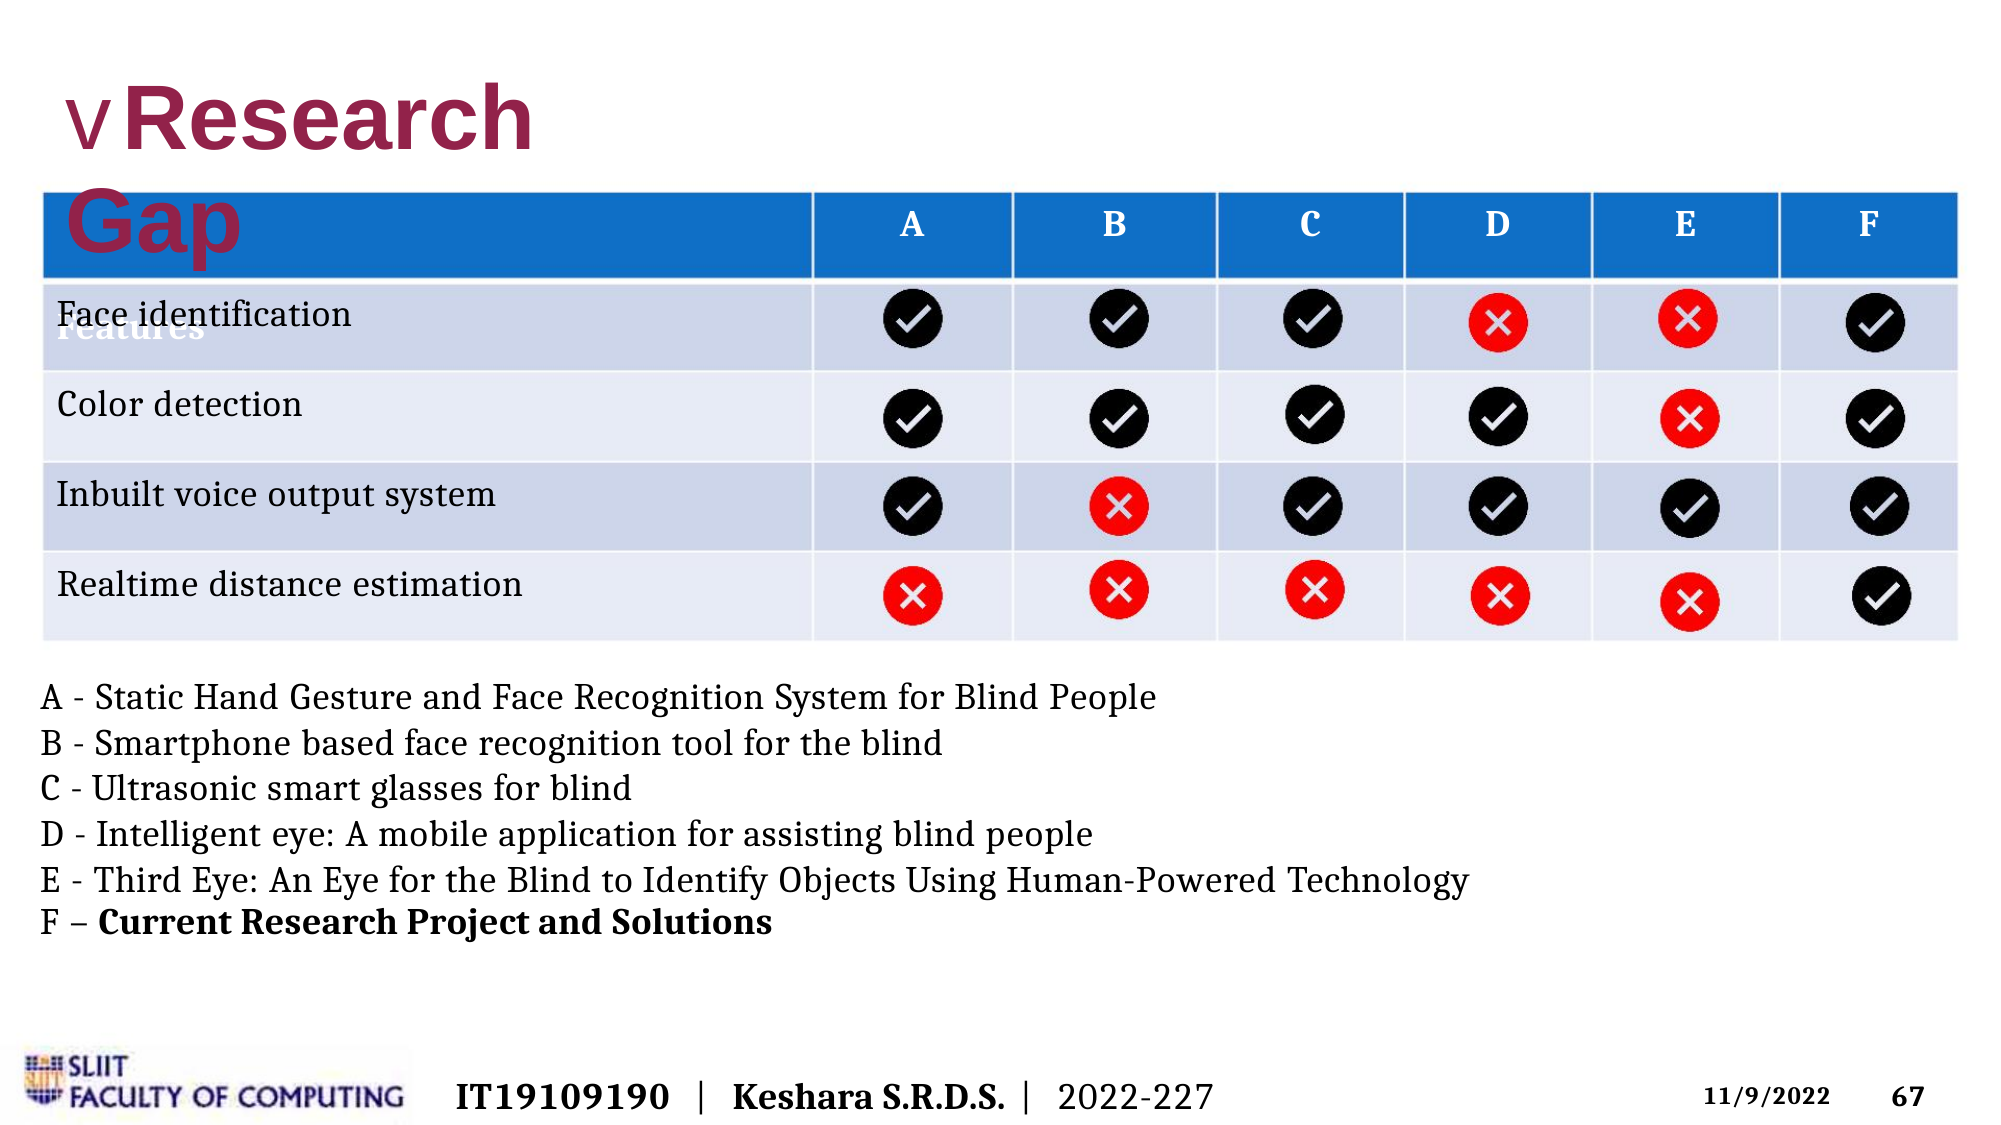

vResearch Gap
Features
A
B
C
D
E
F
Face identification
Color detection
Inbuilt voice output system
Realtime distance estimation
A - Static Hand Gesture and Face Recognition System for Blind People
B - Smartphone based face recognition tool for the blind
C - Ultrasonic smart glasses for blind
D - Intelligent eye: A mobile application for assisting blind people
E - Third Eye: An Eye for the Blind to Identify Objects Using Human-Powered Technology
F – Current Research Project and Solutions
IT19109190 | Keshara S.R.D.S. | 2022-227
67
11/9/2022